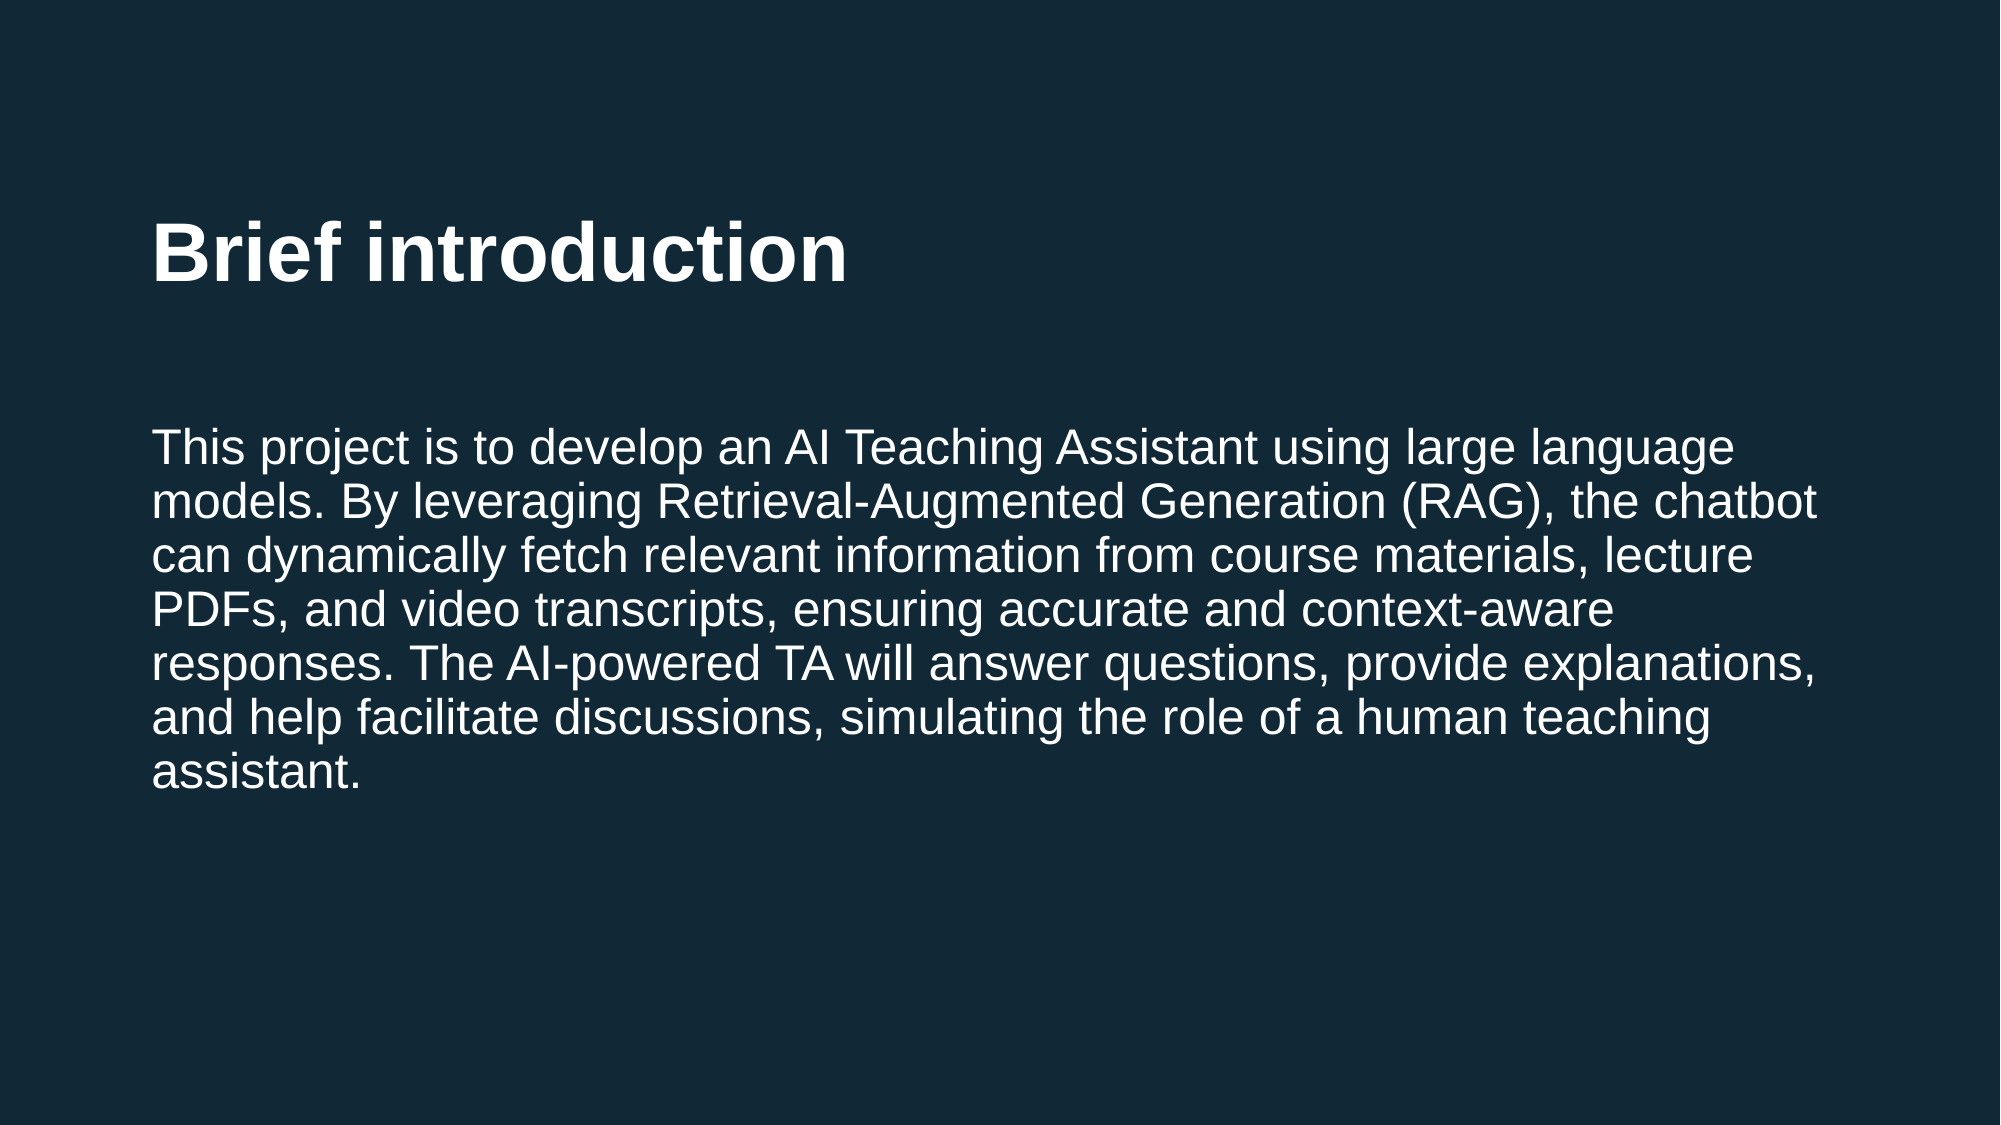

# Brief introduction
This project is to develop an AI Teaching Assistant using large language models. By leveraging Retrieval-Augmented Generation (RAG), the chatbot can dynamically fetch relevant information from course materials, lecture PDFs, and video transcripts, ensuring accurate and context-aware responses. The AI-powered TA will answer questions, provide explanations, and help facilitate discussions, simulating the role of a human teaching assistant.